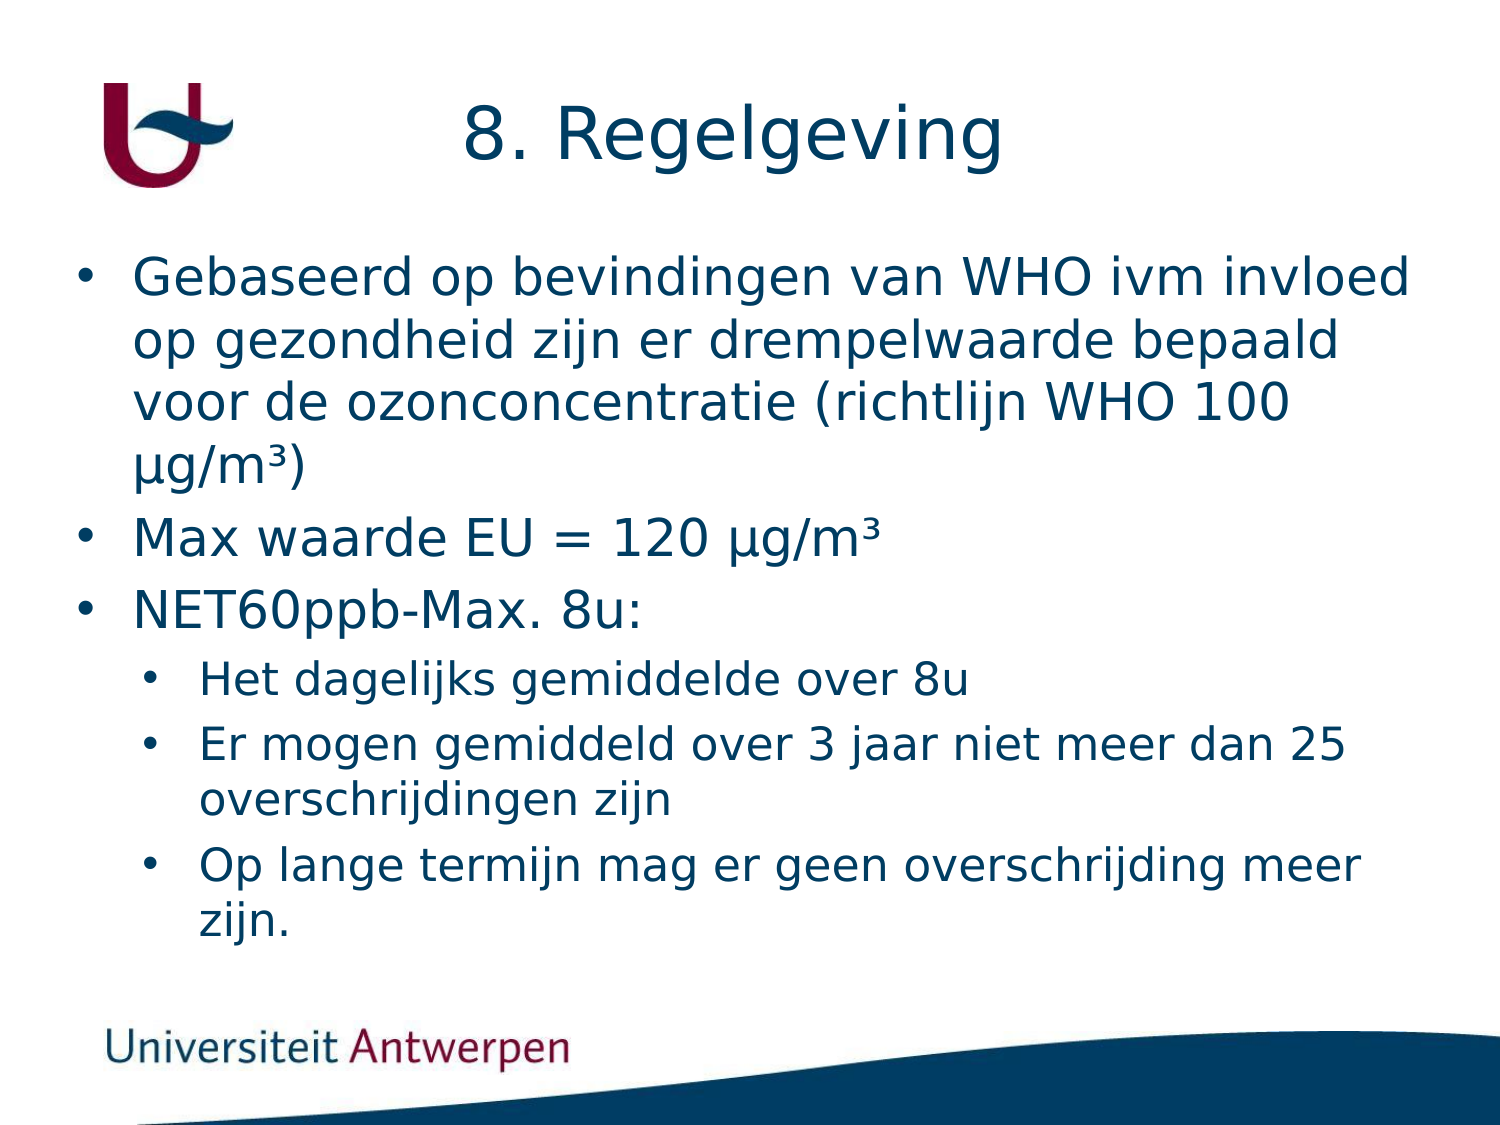

# 8. Regelgeving
Gebaseerd op bevindingen van WHO ivm invloed op gezondheid zijn er drempelwaarde bepaald voor de ozonconcentratie (richtlijn WHO 100 µg/m³)
Max waarde EU = 120 µg/m³
NET60ppb-Max. 8u:
Het dagelijks gemiddelde over 8u
Er mogen gemiddeld over 3 jaar niet meer dan 25 overschrijdingen zijn
Op lange termijn mag er geen overschrijding meer zijn.